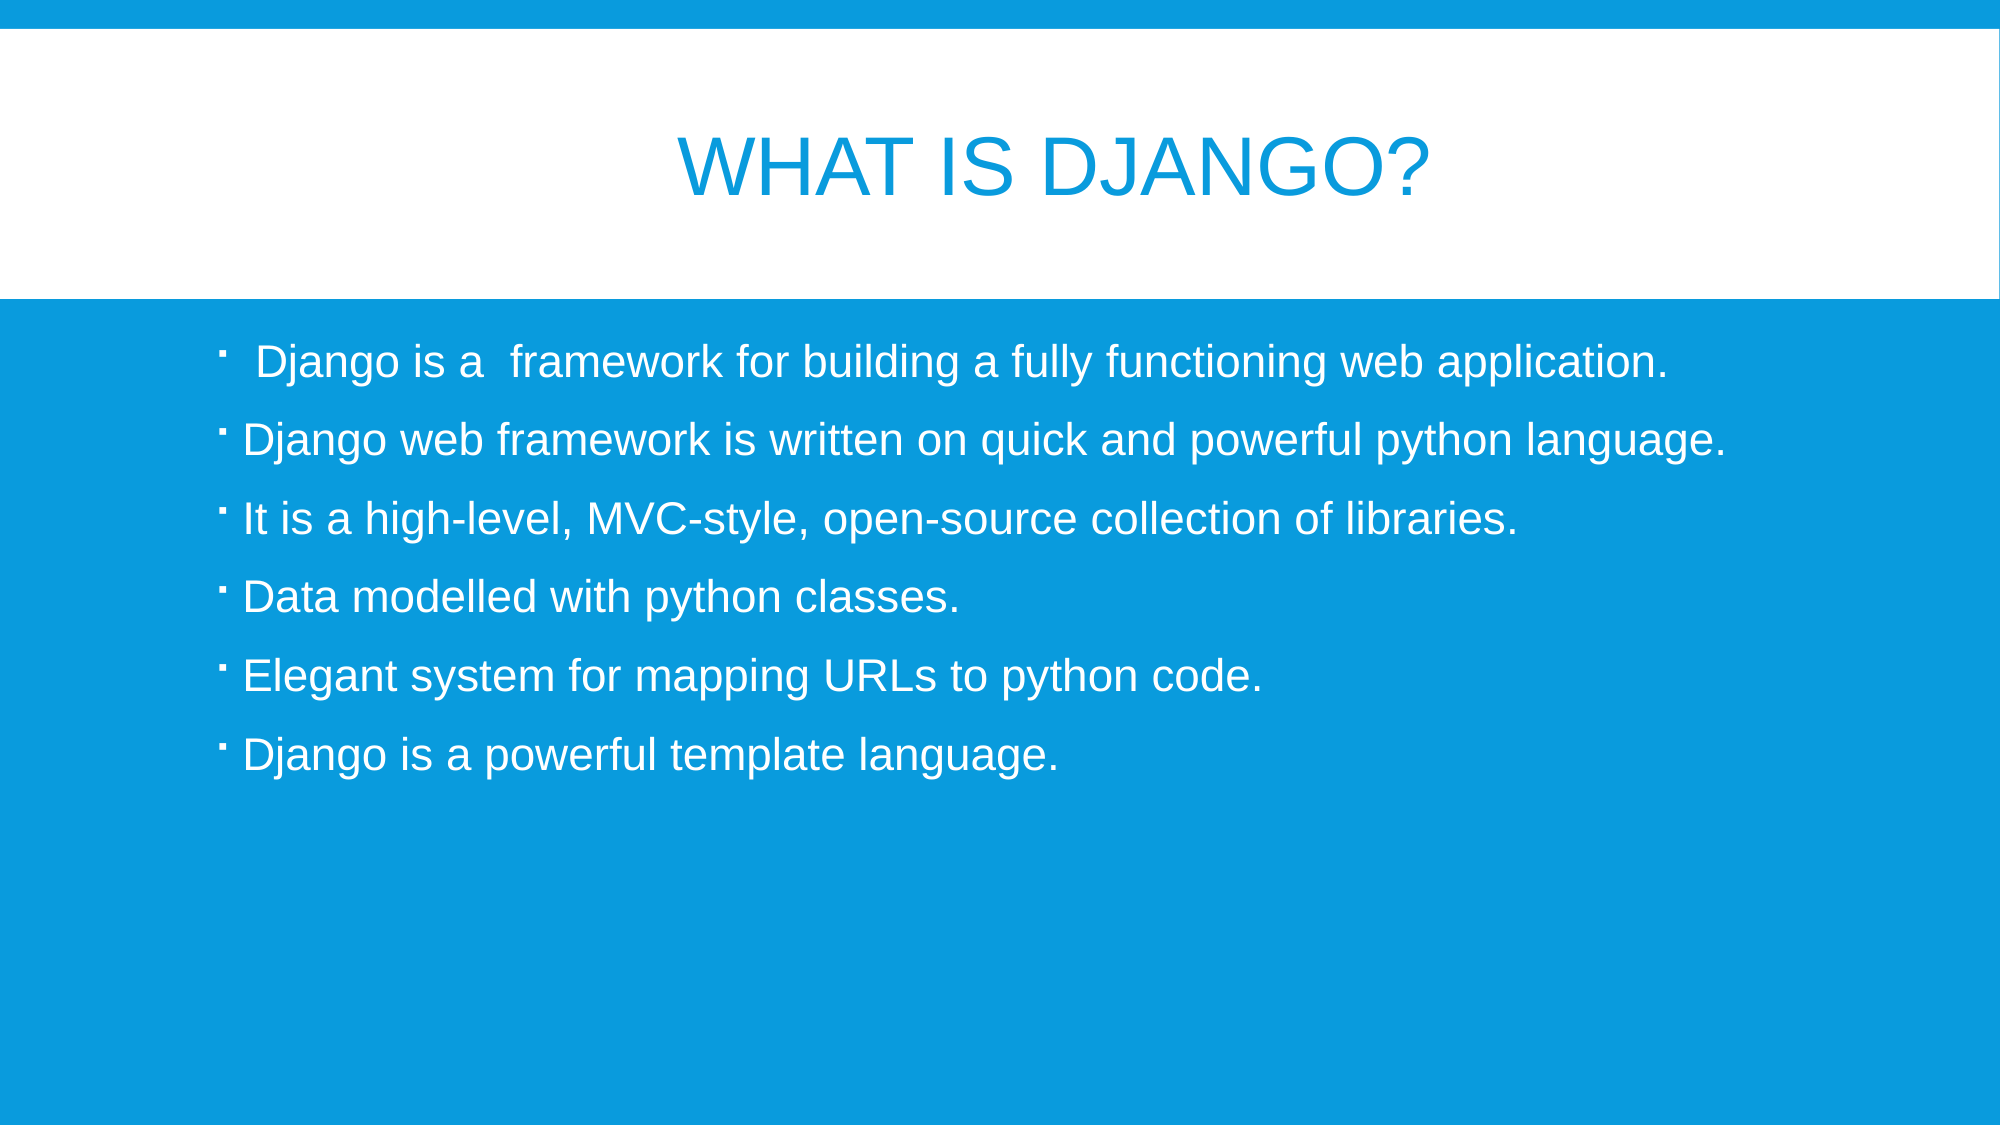

# WHAT IS DJANGO?
 Django is a  framework for building a fully functioning web application.
Django web framework is written on quick and powerful python language.
It is a high-level, MVC-style, open-source collection of libraries.
Data modelled with python classes.
Elegant system for mapping URLs to python code.
Django is a powerful template language.